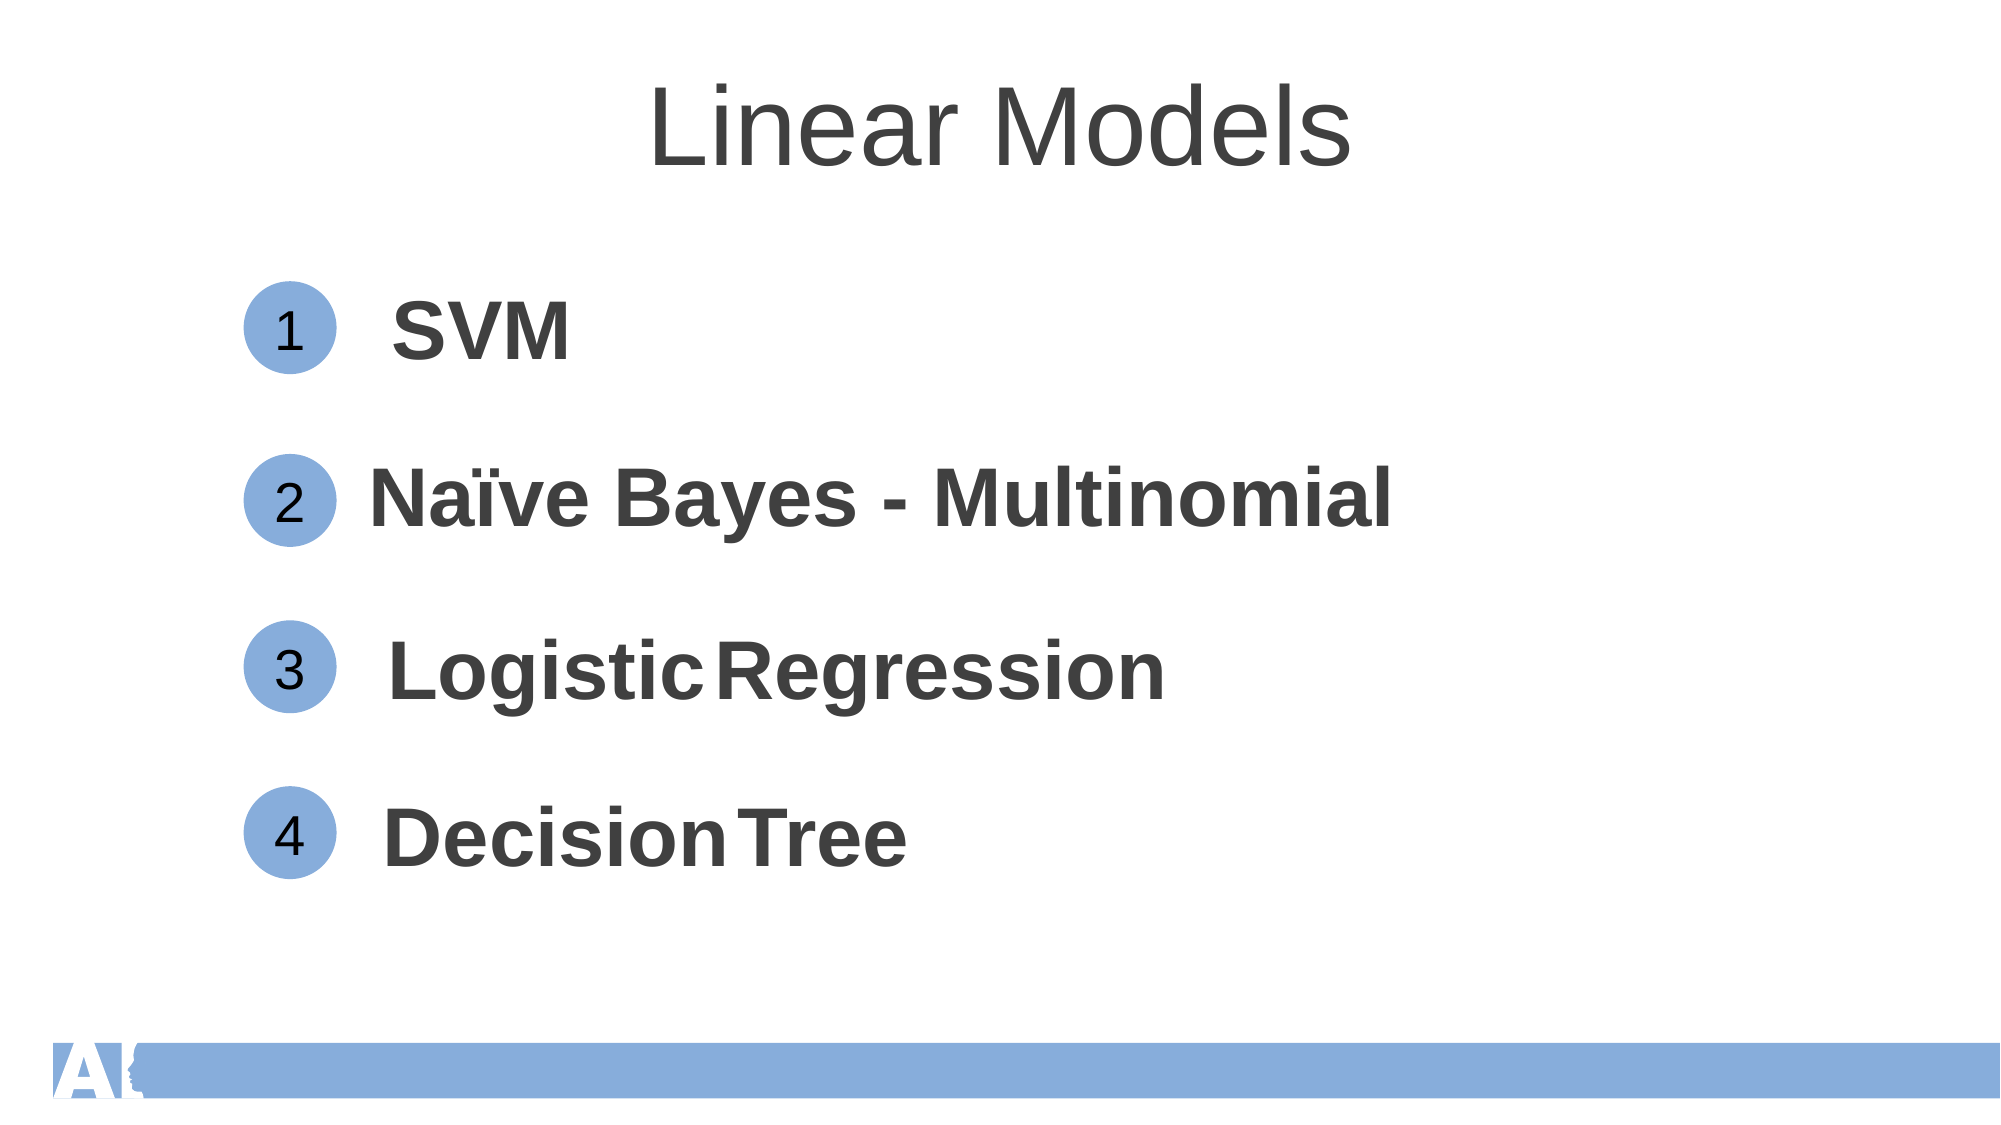

Linear Models
SVM
1
Naïve Bayes - Multinomial
2
Logistic Regression
3
Decision Tree
4